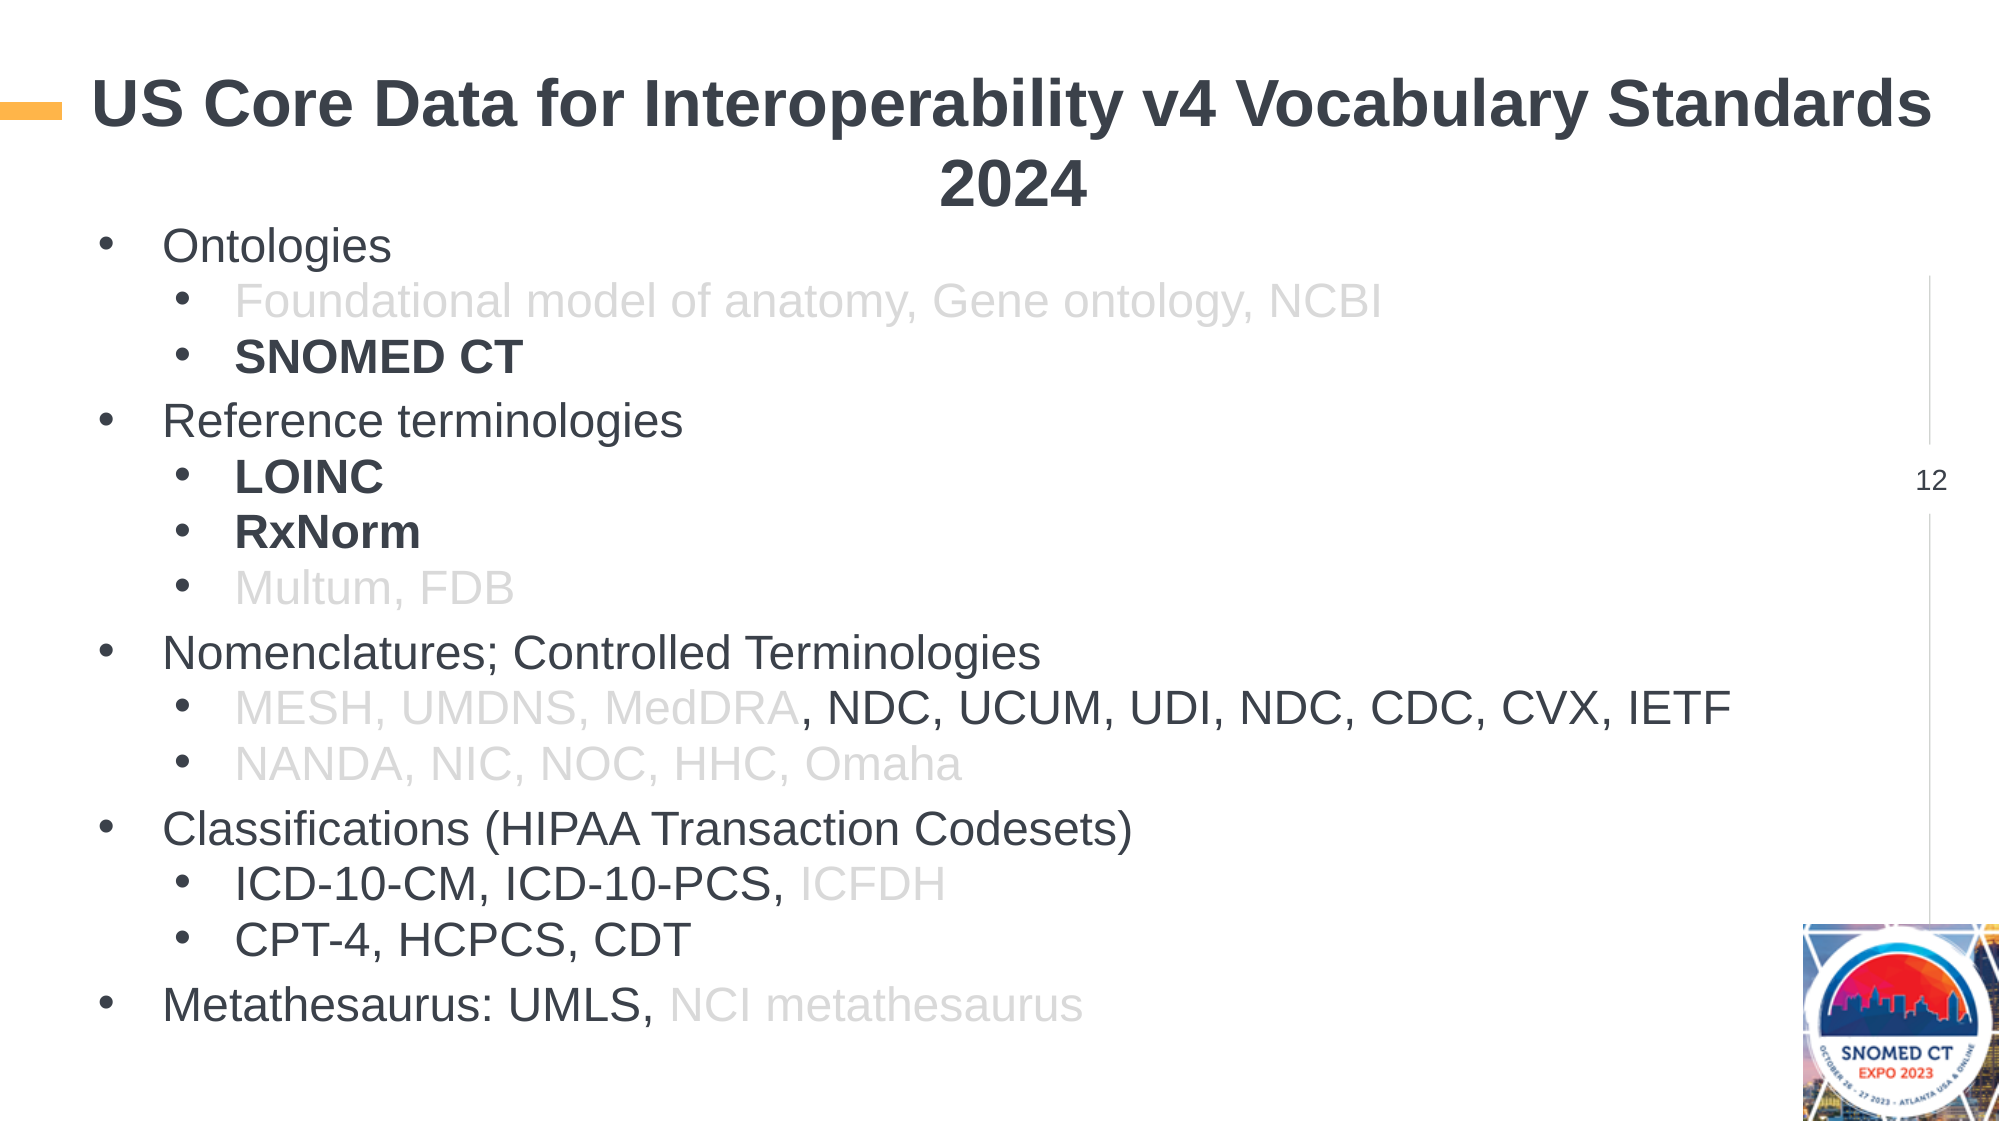

# US Core Data for Interoperability v4 Vocabulary Standards 2024
Ontologies
Foundational model of anatomy, Gene ontology, NCBI
SNOMED CT
Reference terminologies
LOINC
RxNorm
Multum, FDB
Nomenclatures; Controlled Terminologies
MESH, UMDNS, MedDRA, NDC, UCUM, UDI, NDC, CDC, CVX, IETF
NANDA, NIC, NOC, HHC, Omaha
Classifications (HIPAA Transaction Codesets)
ICD-10-CM, ICD-10-PCS, ICFDH
CPT-4, HCPCS, CDT
Metathesaurus: UMLS, NCI metathesaurus